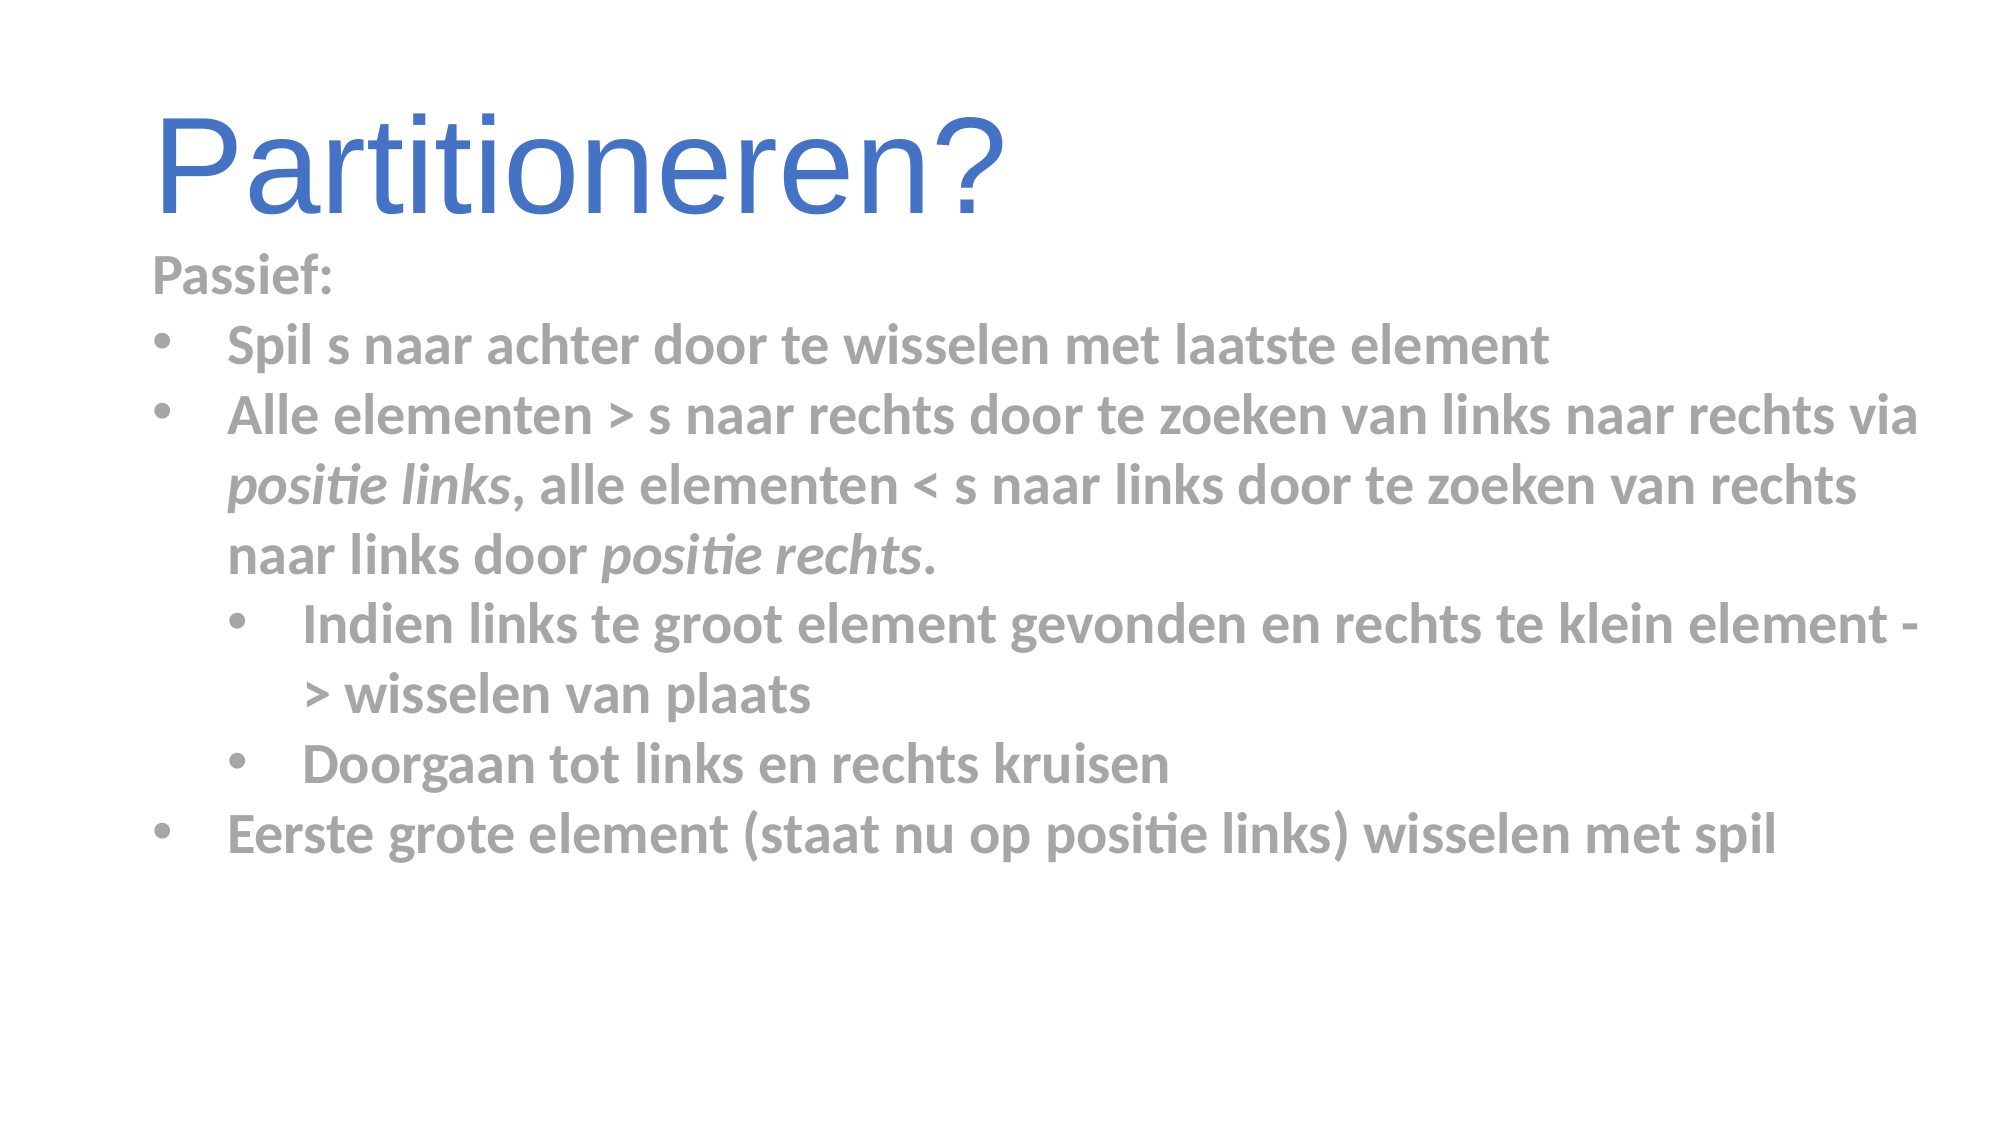

# Partitioneren?
Passief:
Spil s naar achter door te wisselen met laatste element
Alle elementen > s naar rechts door te zoeken van links naar rechts via positie links, alle elementen < s naar links door te zoeken van rechts naar links door positie rechts.
Indien links te groot element gevonden en rechts te klein element -> wisselen van plaats
Doorgaan tot links en rechts kruisen
Eerste grote element (staat nu op positie links) wisselen met spil